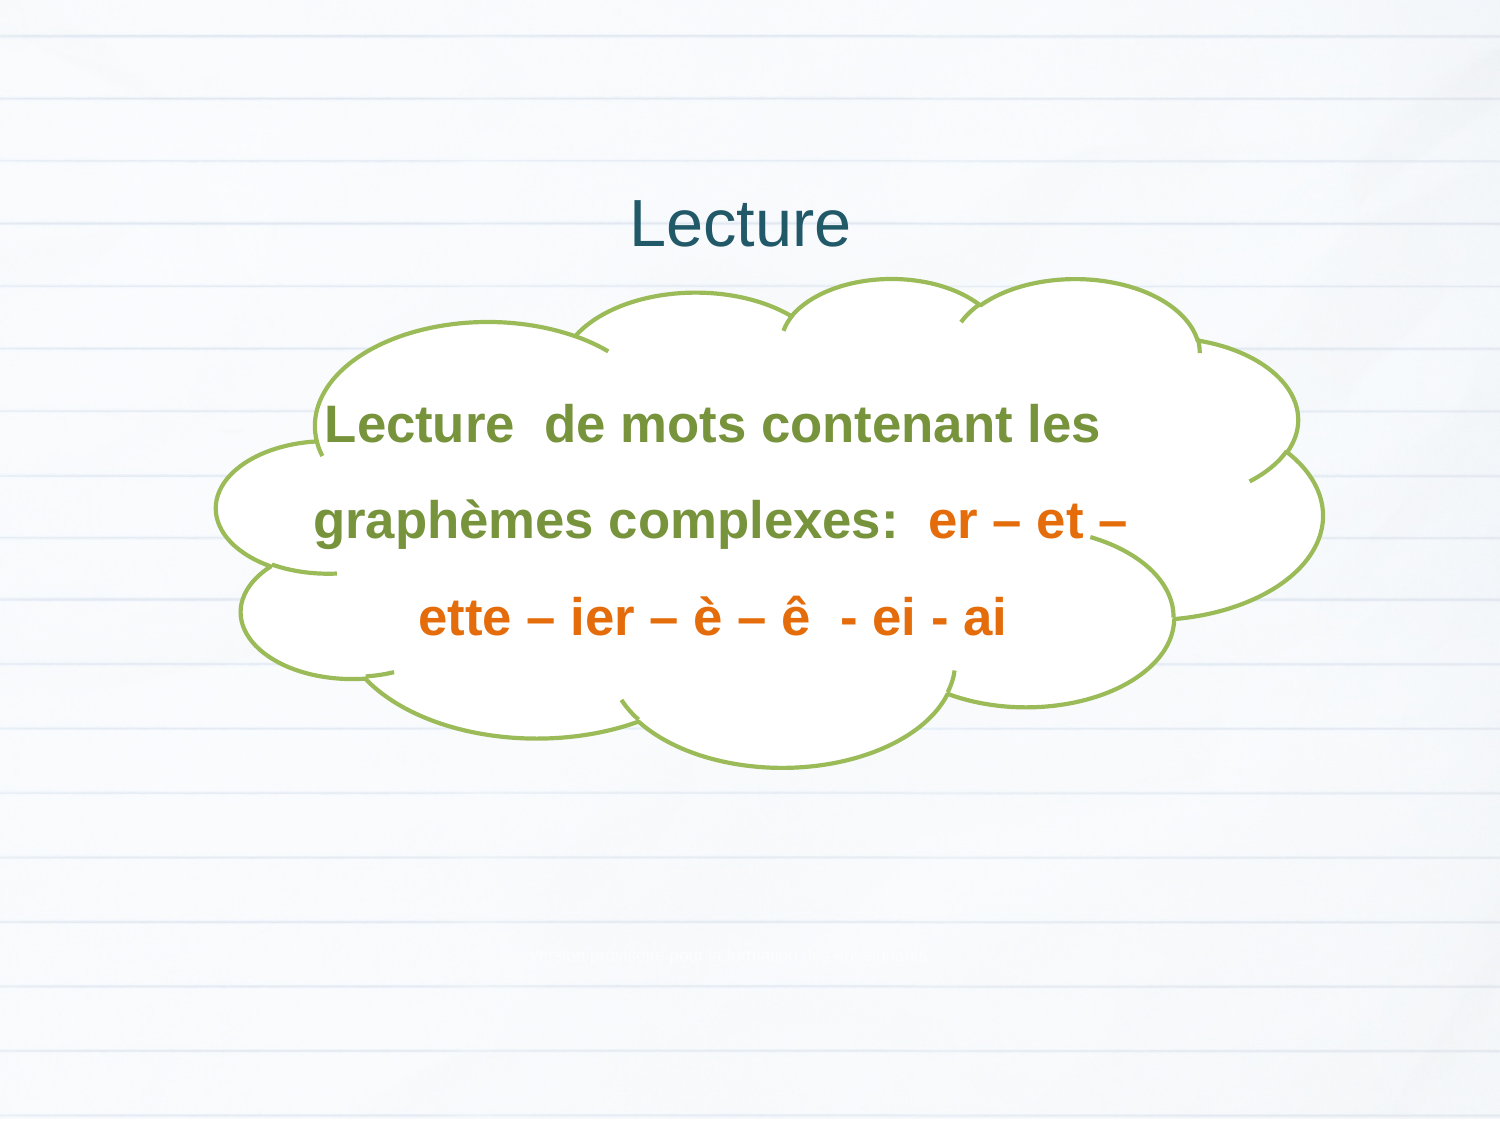

Lecture

Lecture  de mots contenant les  graphèmes complexes:  er – et – ette – ier – è – ê  - ei - ai

Version provisoire pour la formation des enseignants